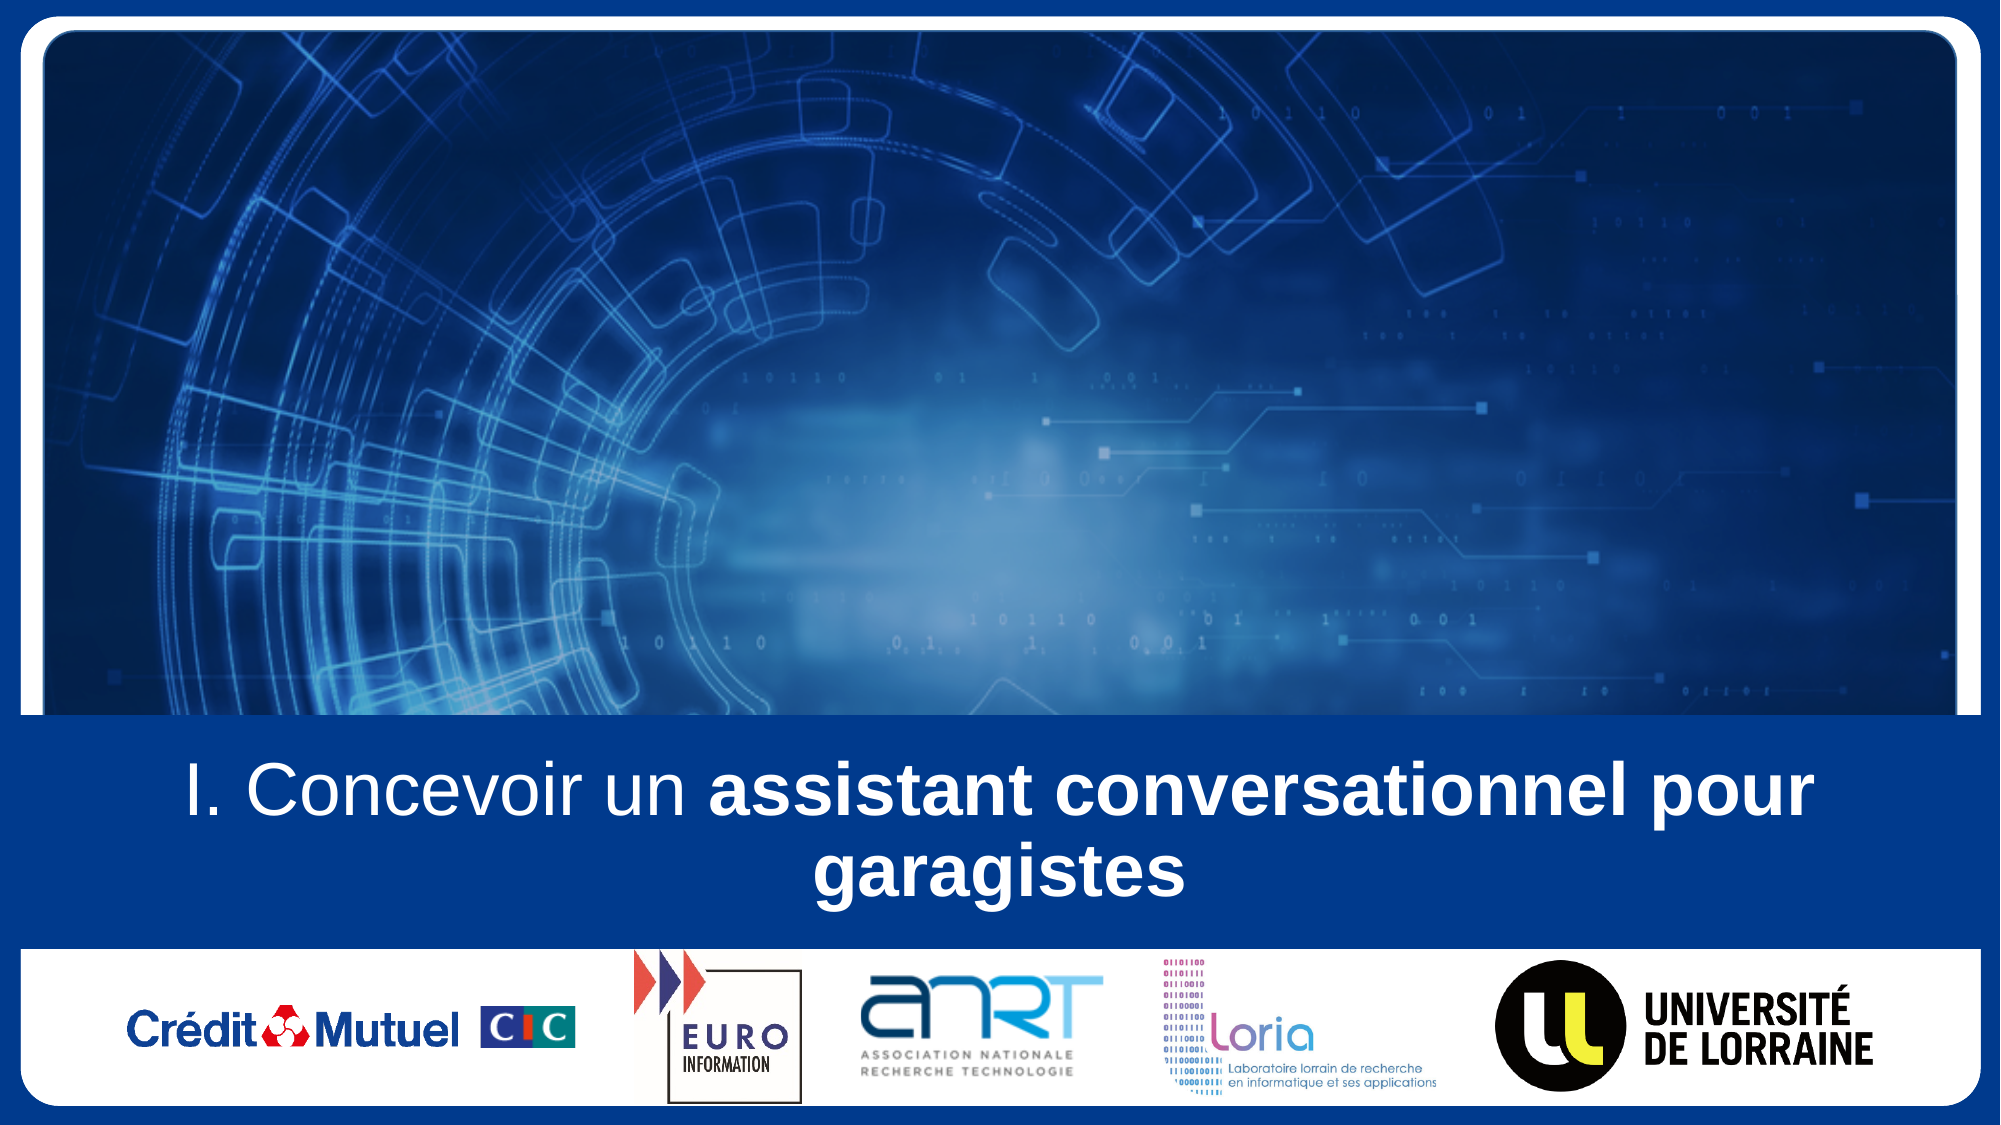

# I. Concevoir un assistant conversationnel pour garagistes